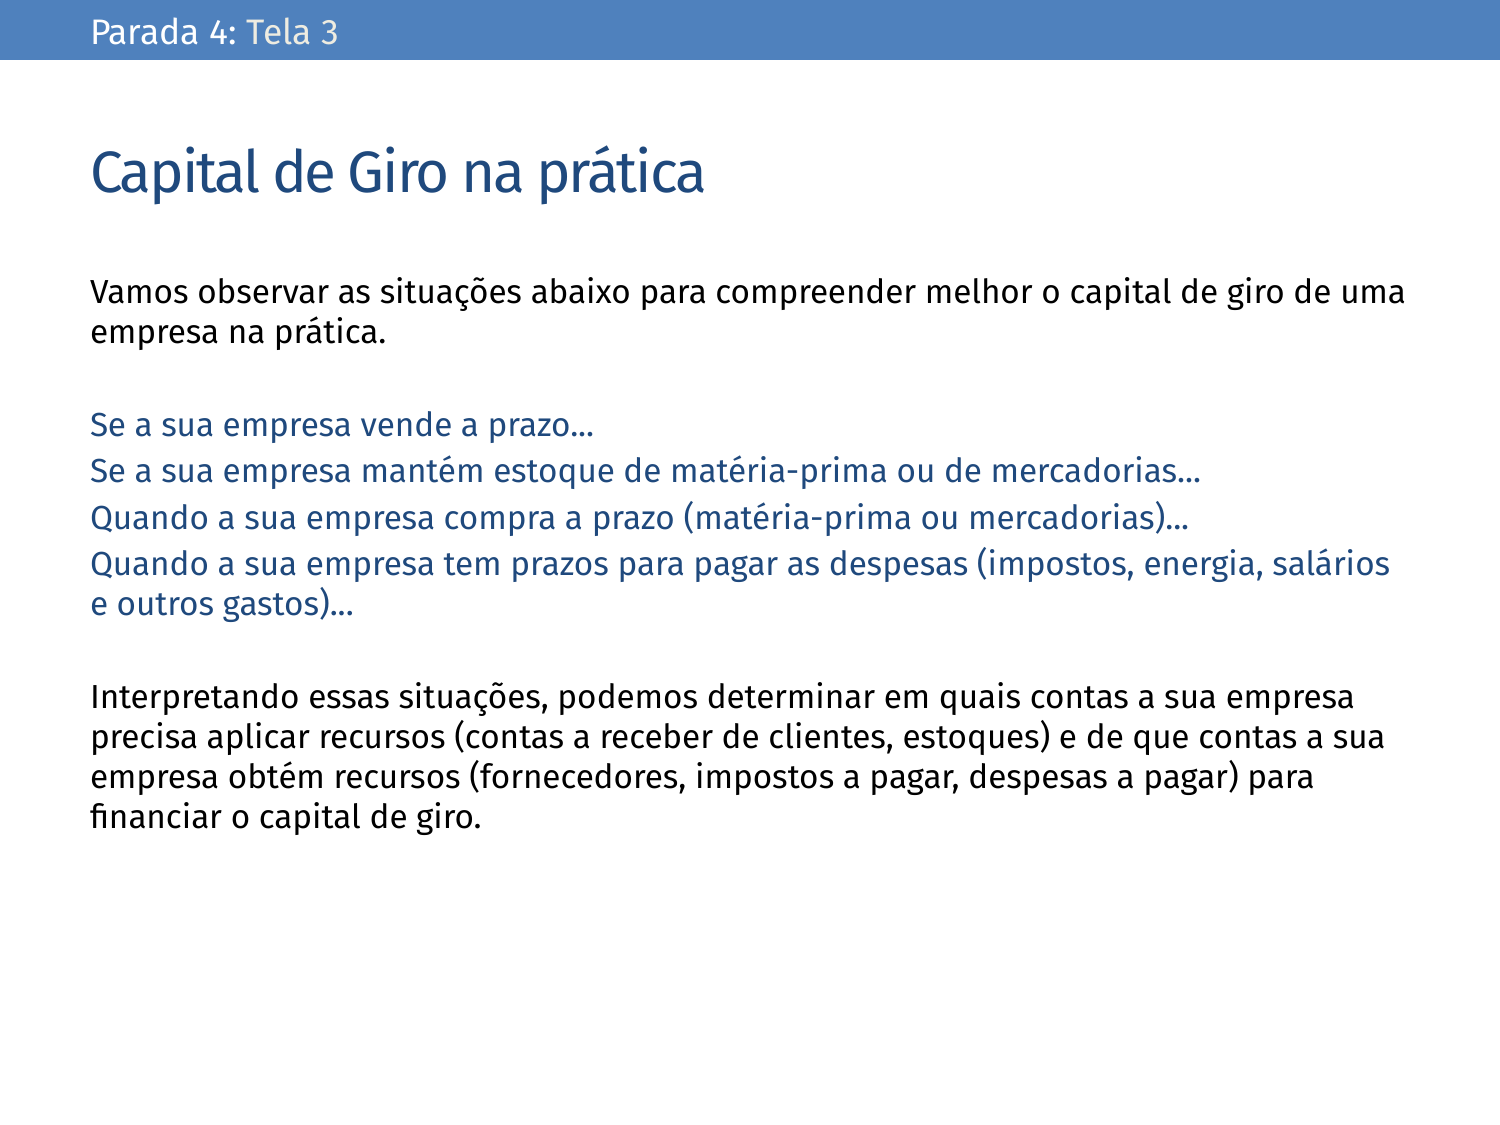

Parada 4: Tela 3
# Capital de Giro na prática
Vamos observar as situações abaixo para compreender melhor o capital de giro de uma empresa na prática.

Se a sua empresa vende a prazo...
Se a sua empresa mantém estoque de matéria-prima ou de mercadorias...
Quando a sua empresa compra a prazo (matéria-prima ou mercadorias)...
Quando a sua empresa tem prazos para pagar as despesas (impostos, energia, salários e outros gastos)...

Interpretando essas situações, podemos determinar em quais contas a sua empresa precisa aplicar recursos (contas a receber de clientes, estoques) e de que contas a sua empresa obtém recursos (fornecedores, impostos a pagar, despesas a pagar) para financiar o capital de giro.